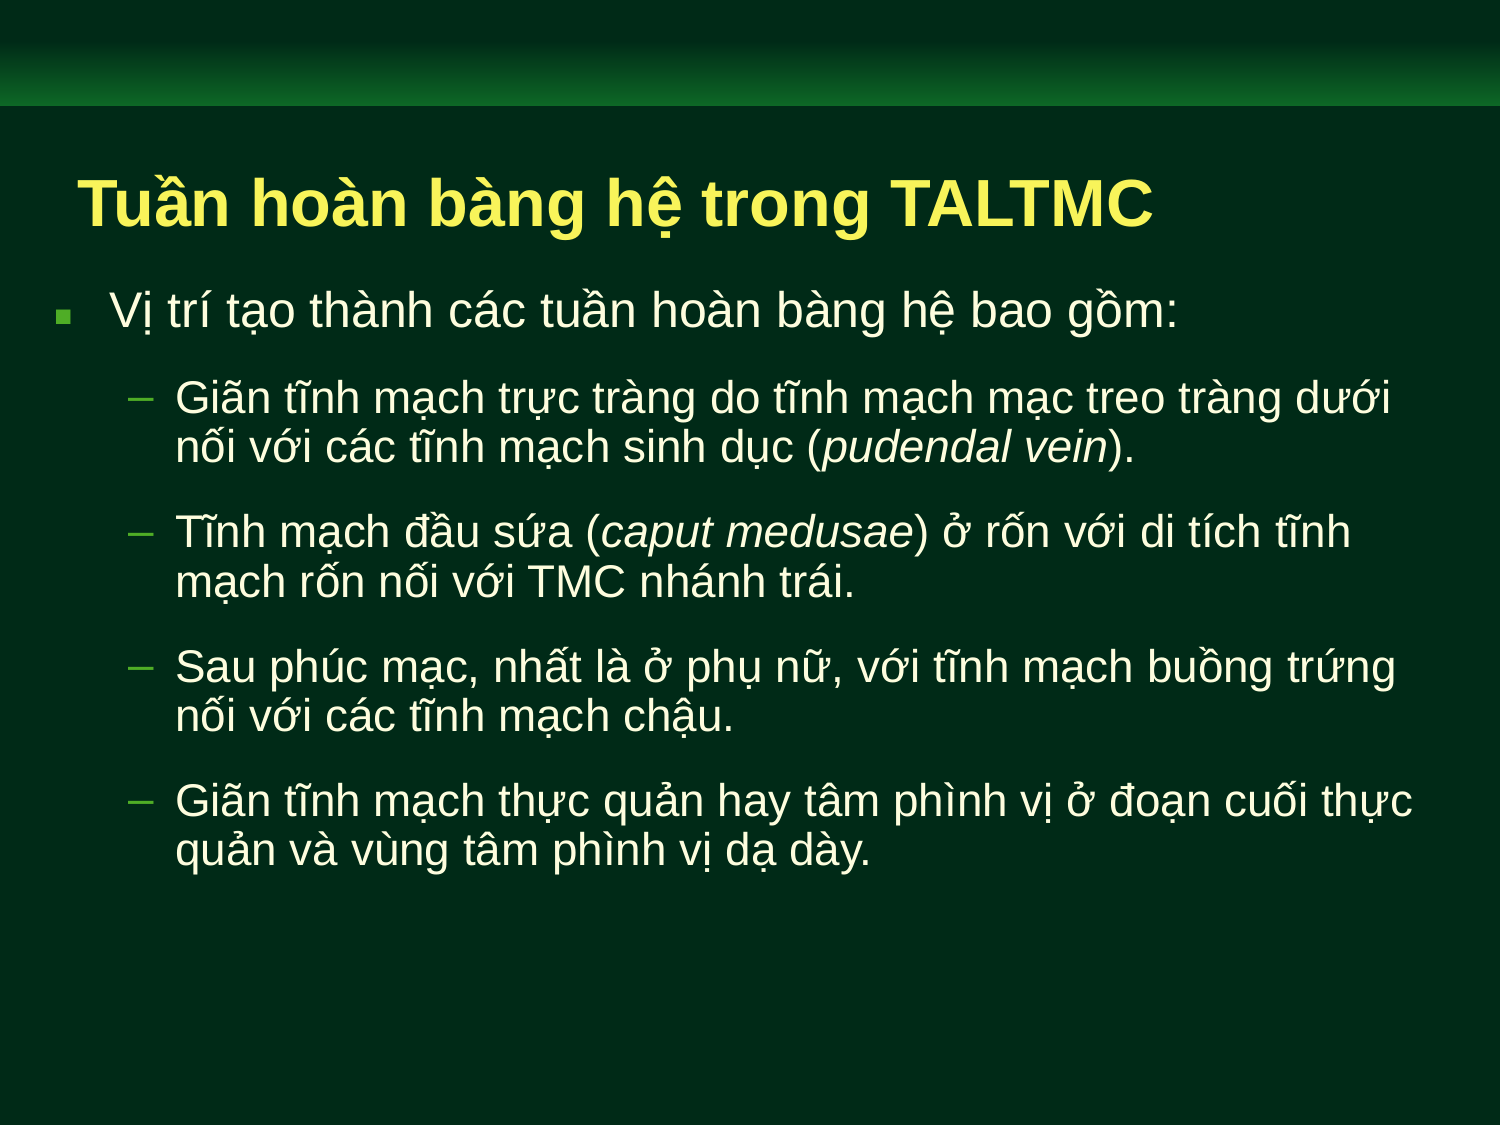

# Tuần hoàn bàng hệ trong TALTMC
Vị trí tạo thành các tuần hoàn bàng hệ bao gồm:
Giãn tĩnh mạch trực tràng do tĩnh mạch mạc treo tràng dưới nối với các tĩnh mạch sinh dục (pudendal vein).
Tĩnh mạch đầu sứa (caput medusae) ở rốn với di tích tĩnh mạch rốn nối với TMC nhánh trái.
Sau phúc mạc, nhất là ở phụ nữ, với tĩnh mạch buồng trứng nối với các tĩnh mạch chậu.
Giãn tĩnh mạch thực quản hay tâm phình vị ở đoạn cuối thực quản và vùng tâm phình vị dạ dày.